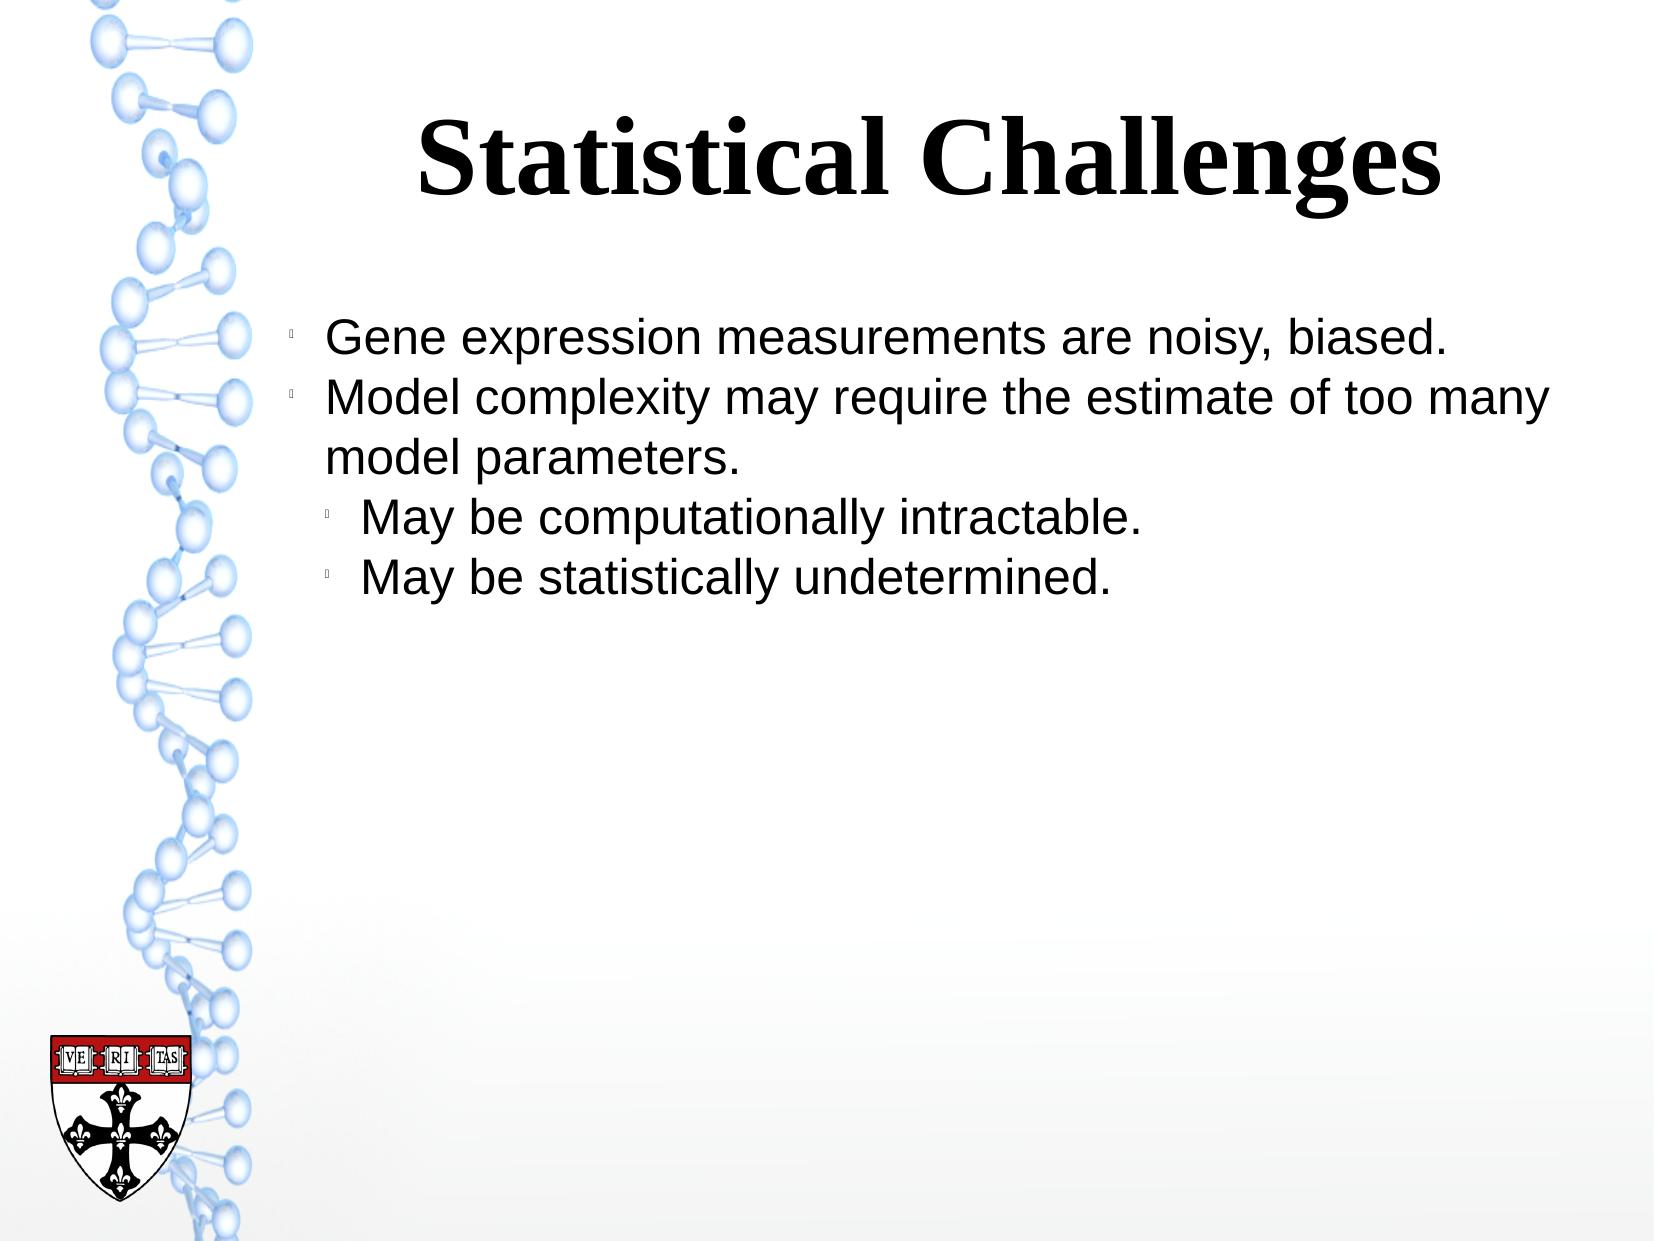

Statistical Challenges
Gene expression measurements are noisy, biased.
Model complexity may require the estimate of too many model parameters.
May be computationally intractable.
May be statistically undetermined.